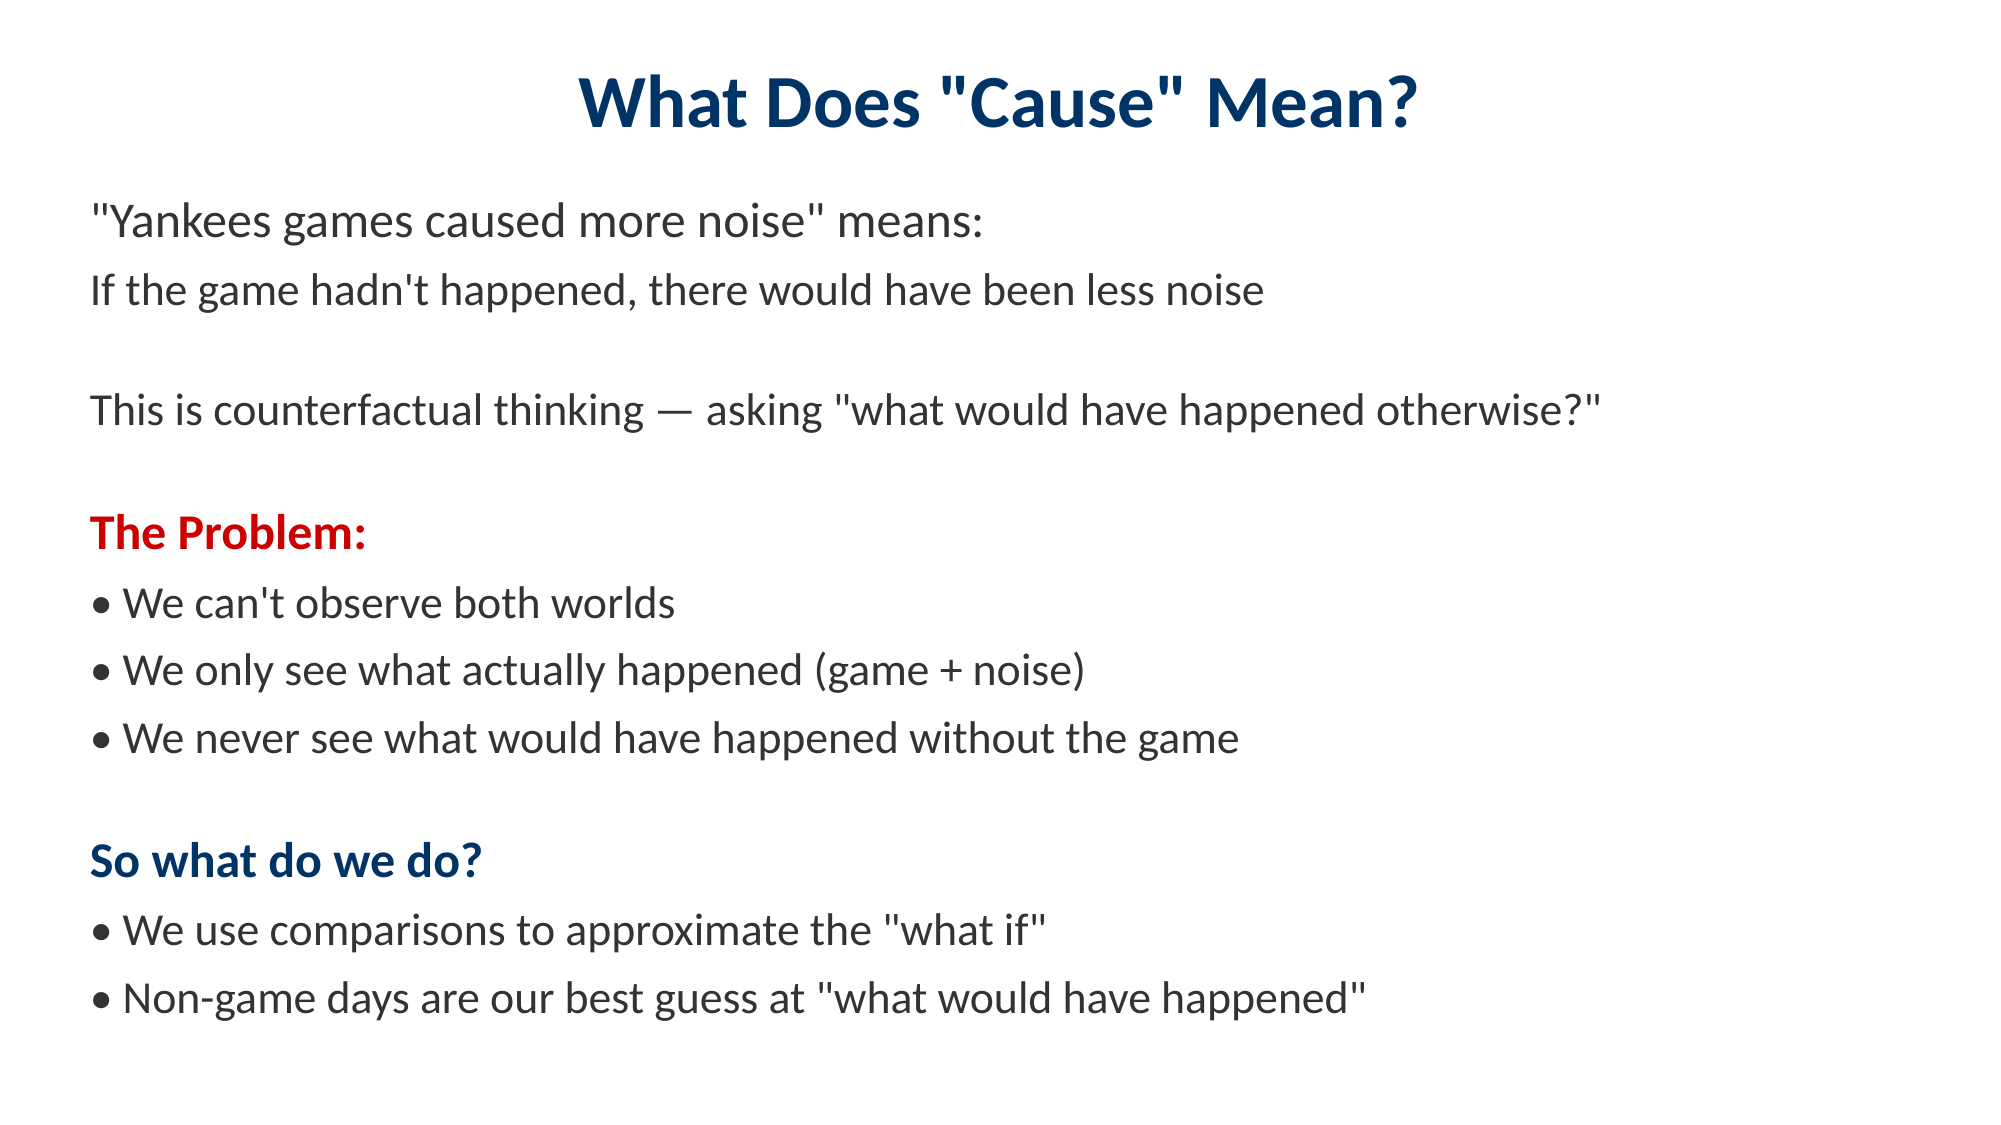

What Does "Cause" Mean?
"Yankees games caused more noise" means:
If the game hadn't happened, there would have been less noise

This is counterfactual thinking — asking "what would have happened otherwise?"

The Problem:
• We can't observe both worlds
• We only see what actually happened (game + noise)
• We never see what would have happened without the game

So what do we do?
• We use comparisons to approximate the "what if"
• Non-game days are our best guess at "what would have happened"